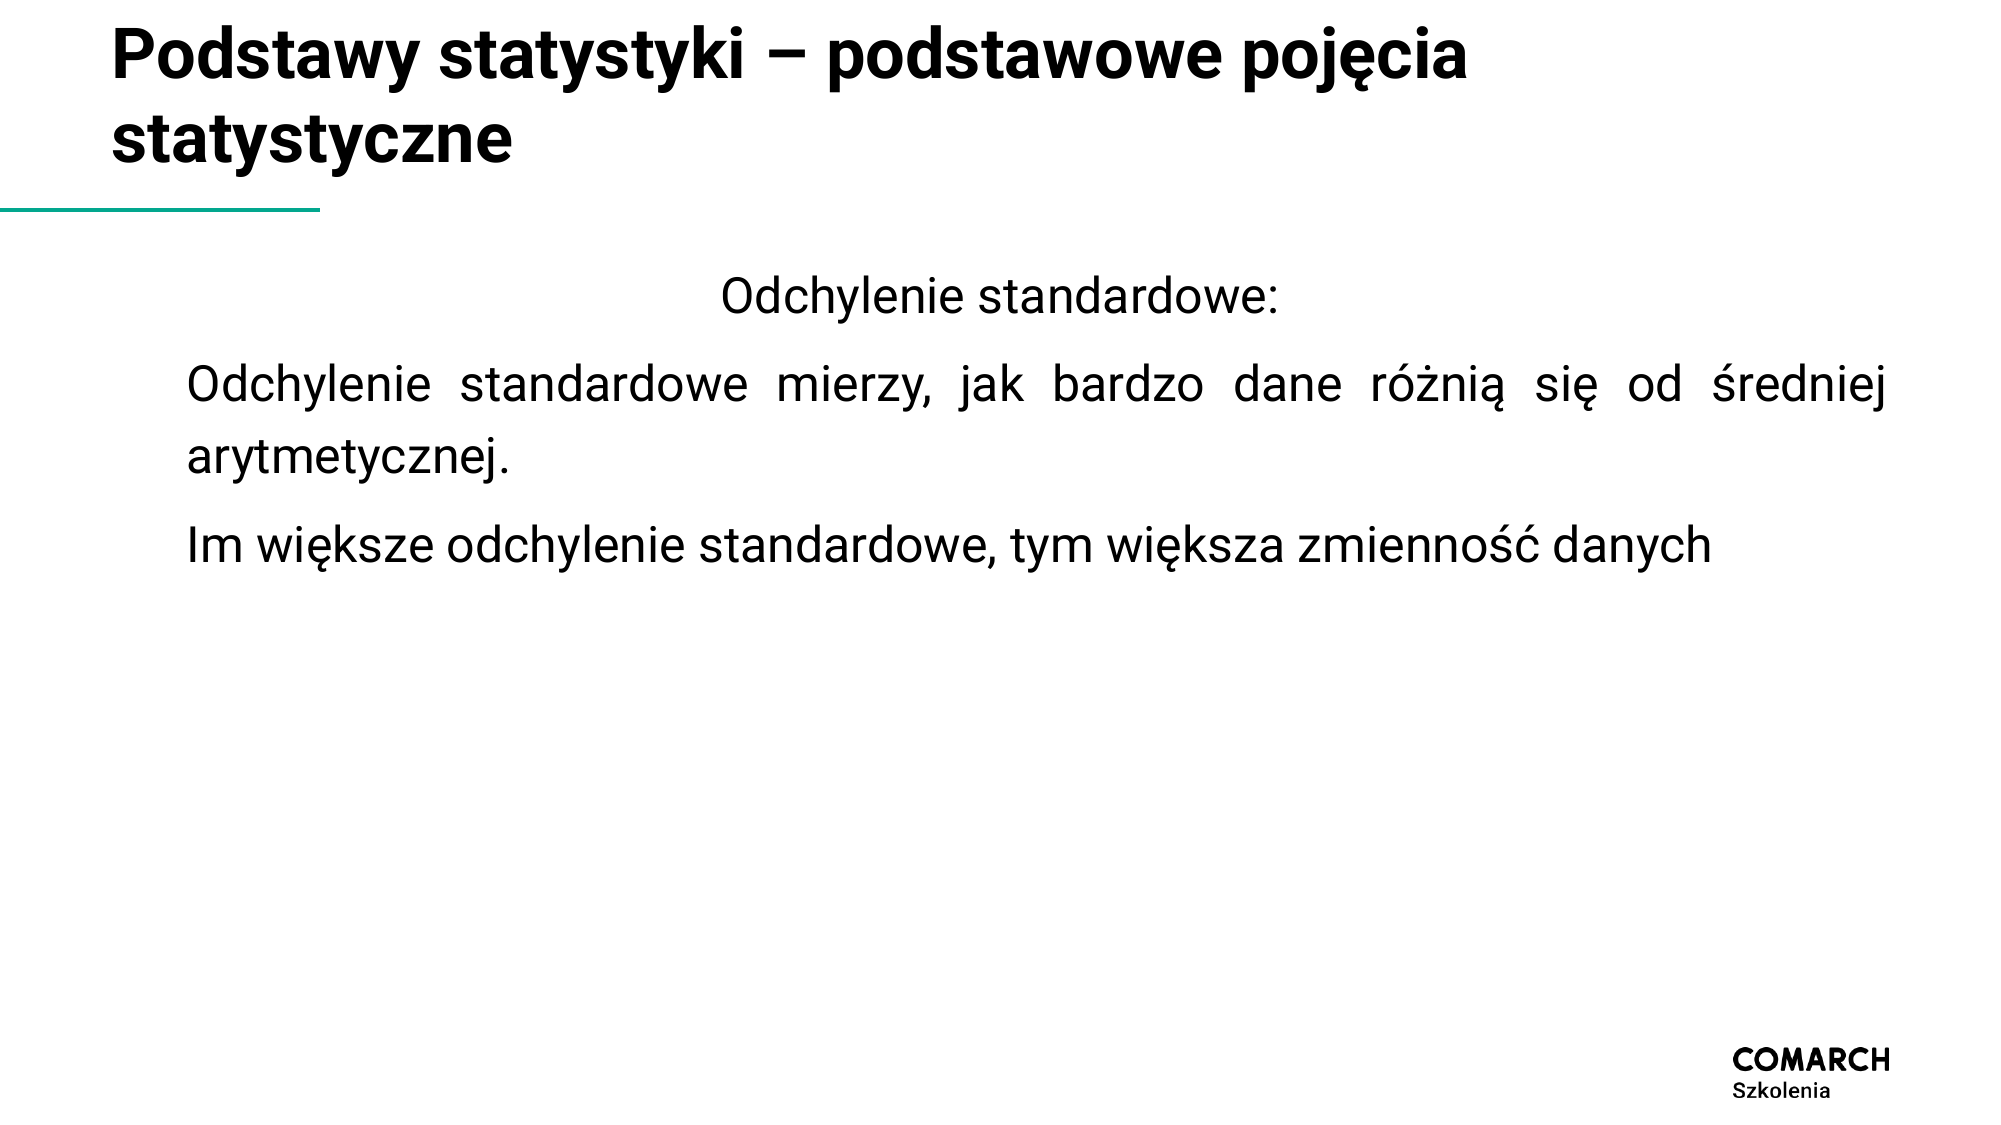

# Podstawy statystyki – podstawowe pojęcia statystyczne
Odchylenie standardowe:
Odchylenie standardowe mierzy, jak bardzo dane różnią się od średniej arytmetycznej.
Im większe odchylenie standardowe, tym większa zmienność danych